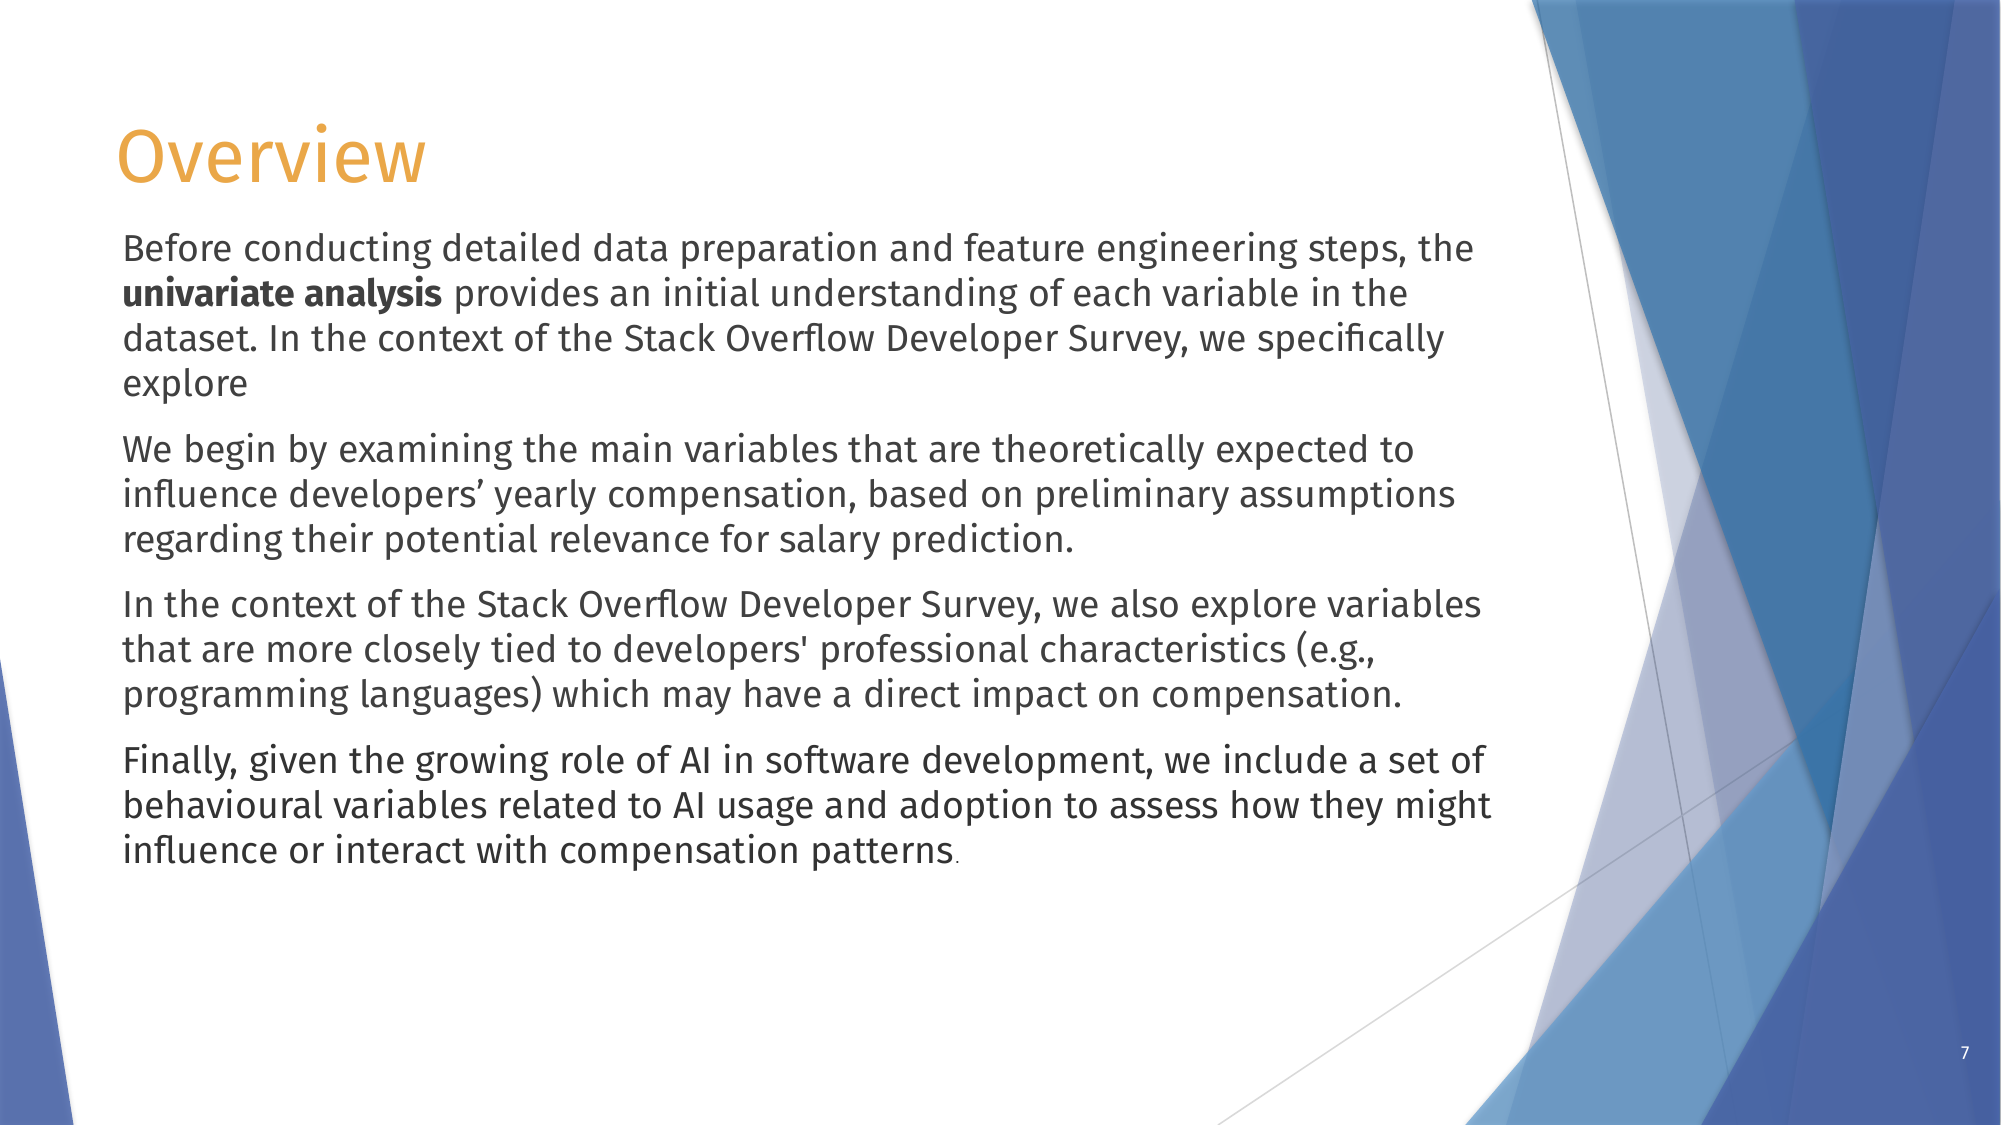

# Overview
Before conducting detailed data preparation and feature engineering steps, the univariate analysis provides an initial understanding of each variable in the dataset. In the context of the Stack Overflow Developer Survey, we specifically explore
We begin by examining the main variables that are theoretically expected to influence developers’ yearly compensation, based on preliminary assumptions regarding their potential relevance for salary prediction.
In the context of the Stack Overflow Developer Survey, we also explore variables that are more closely tied to developers' professional characteristics (e.g., programming languages) which may have a direct impact on compensation.
Finally, given the growing role of AI in software development, we include a set of behavioural variables related to AI usage and adoption to assess how they might influence or interact with compensation patterns.
7